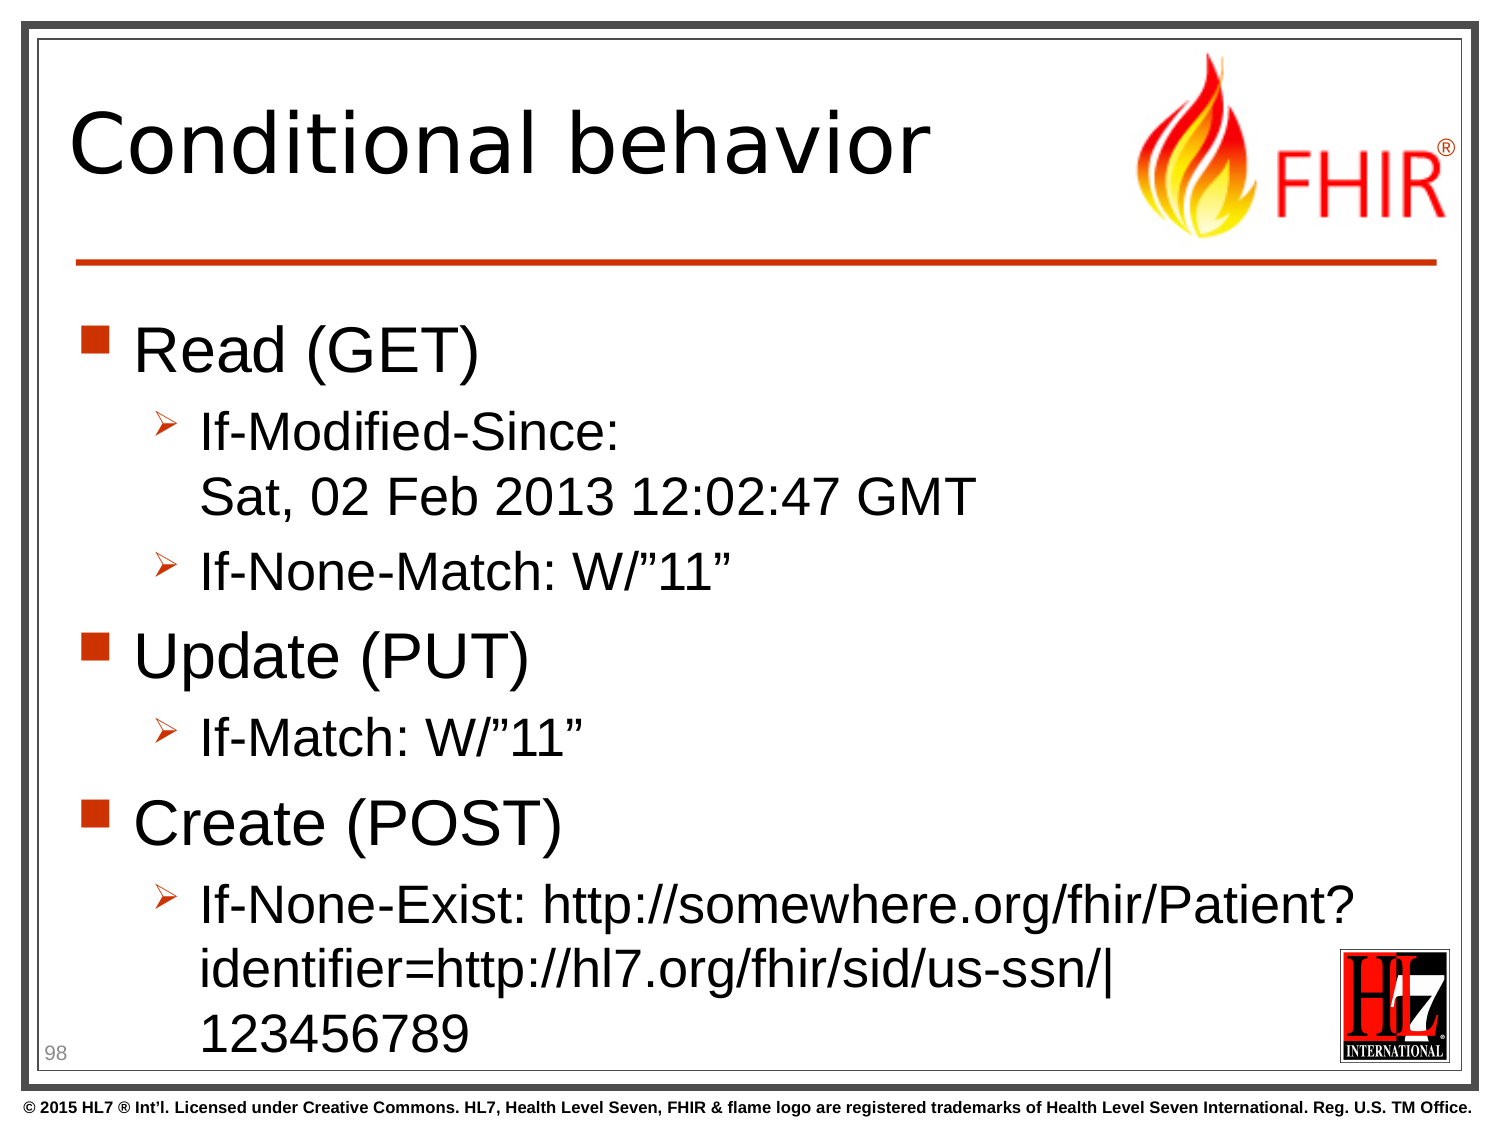

# Conditional behavior
Read (GET)
If-Modified-Since:
Sat, 02 Feb 2013 12:02:47 GMT
If-None-Match: W/”11”
Update (PUT)
If-Match: W/”11”
Create (POST)
If-None-Exist: http://somewhere.org/fhir/Patient?
identifier=http://hl7.org/fhir/sid/us-ssn/|
123456789
98